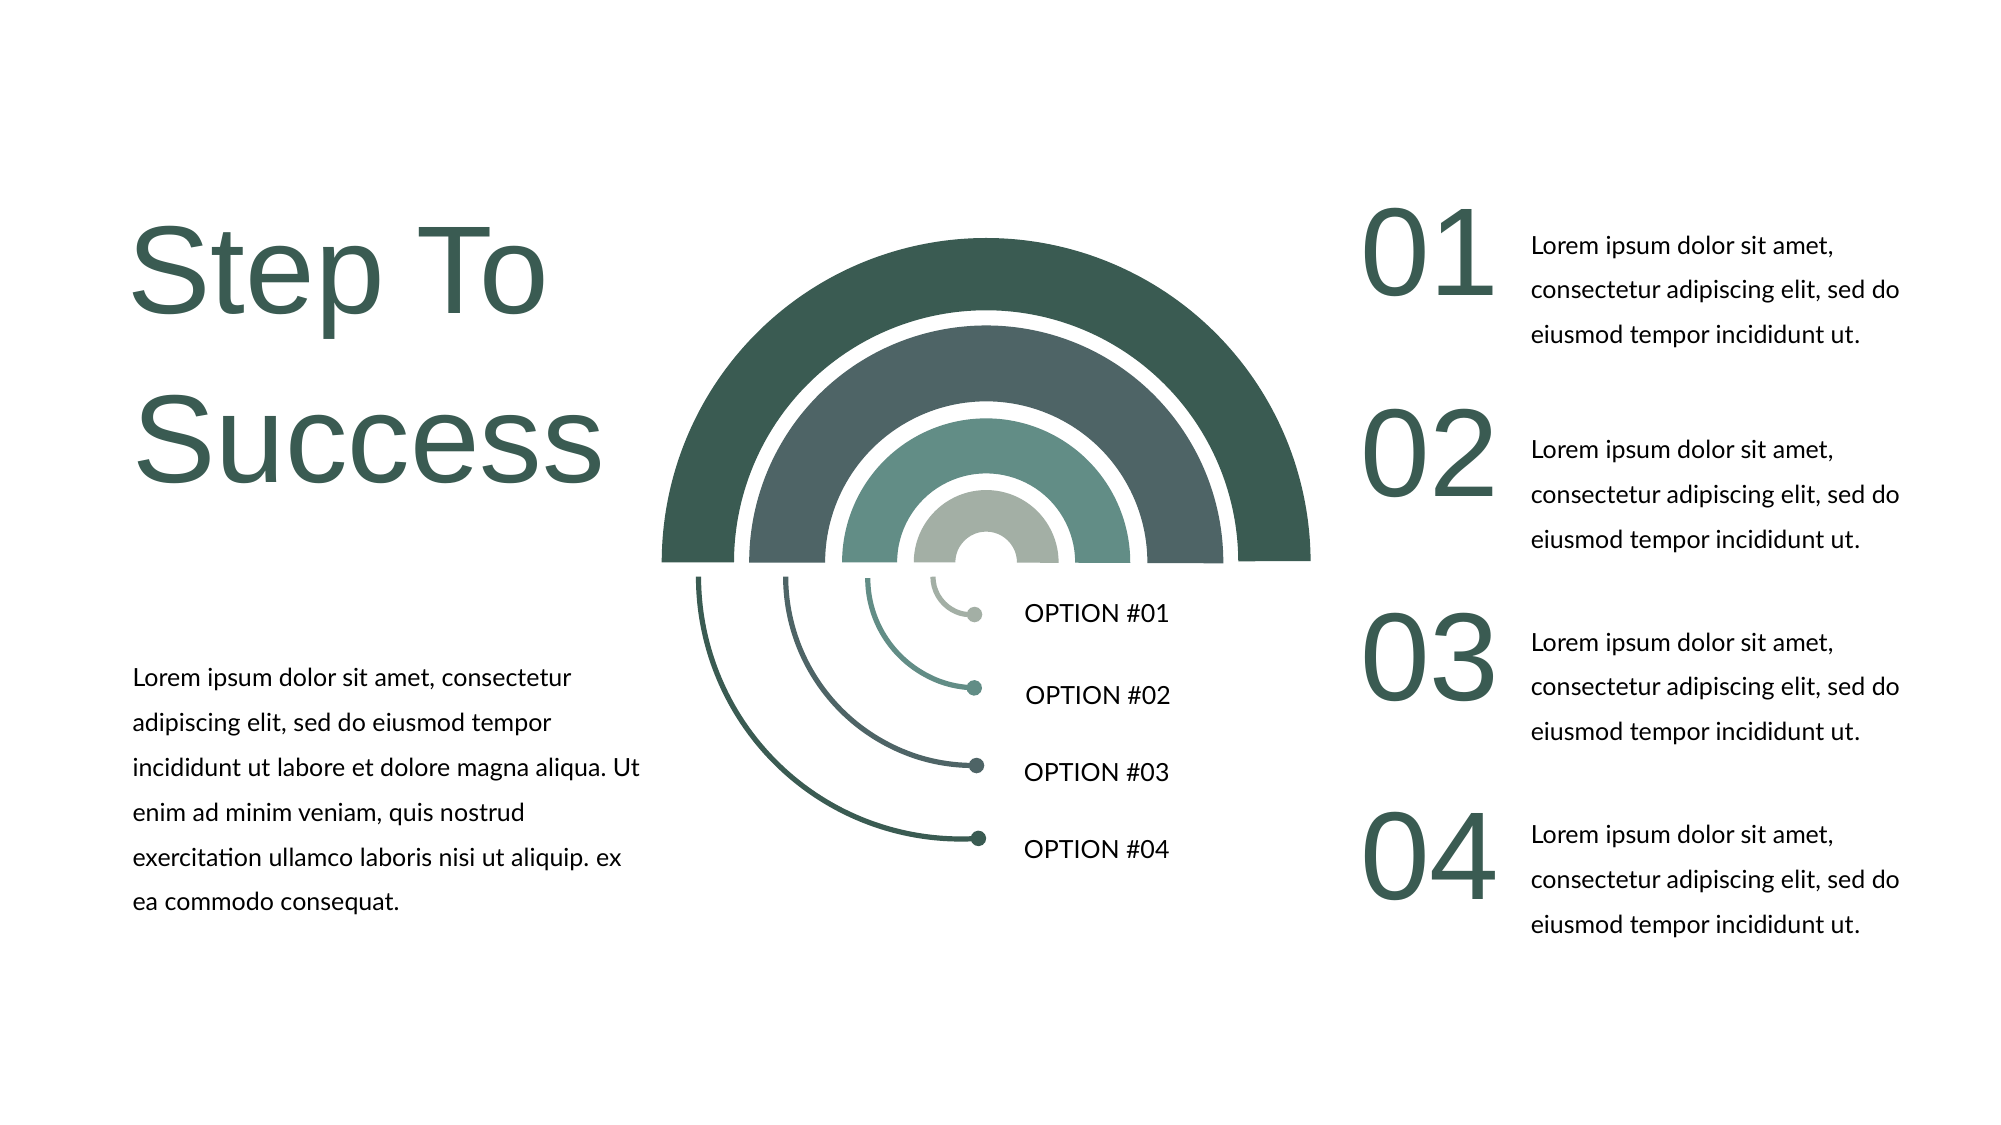

01
02
03
Step To
Lorem ipsum dolor sit amet, consectetur adipiscing elit, sed do eiusmod tempor incididunt ut.

Success
Lorem ipsum dolor sit amet, consectetur adipiscing elit, sed do eiusmod tempor incididunt ut.
OPTION #01
Lorem ipsum dolor sit amet, consectetur adipiscing elit, sed do eiusmod tempor incididunt ut.
Lorem ipsum dolor sit amet, consectetur adipiscing elit, sed do eiusmod tempor incididunt ut labore et dolore magna aliqua. Ut enim ad minim veniam, quis nostrud exercitation ullamco laboris nisi ut aliquip. ex ea commodo consequat.
OPTION #02
OPTION #03
04
Lorem ipsum dolor sit amet, consectetur adipiscing elit, sed do eiusmod tempor incididunt ut.
OPTION #04